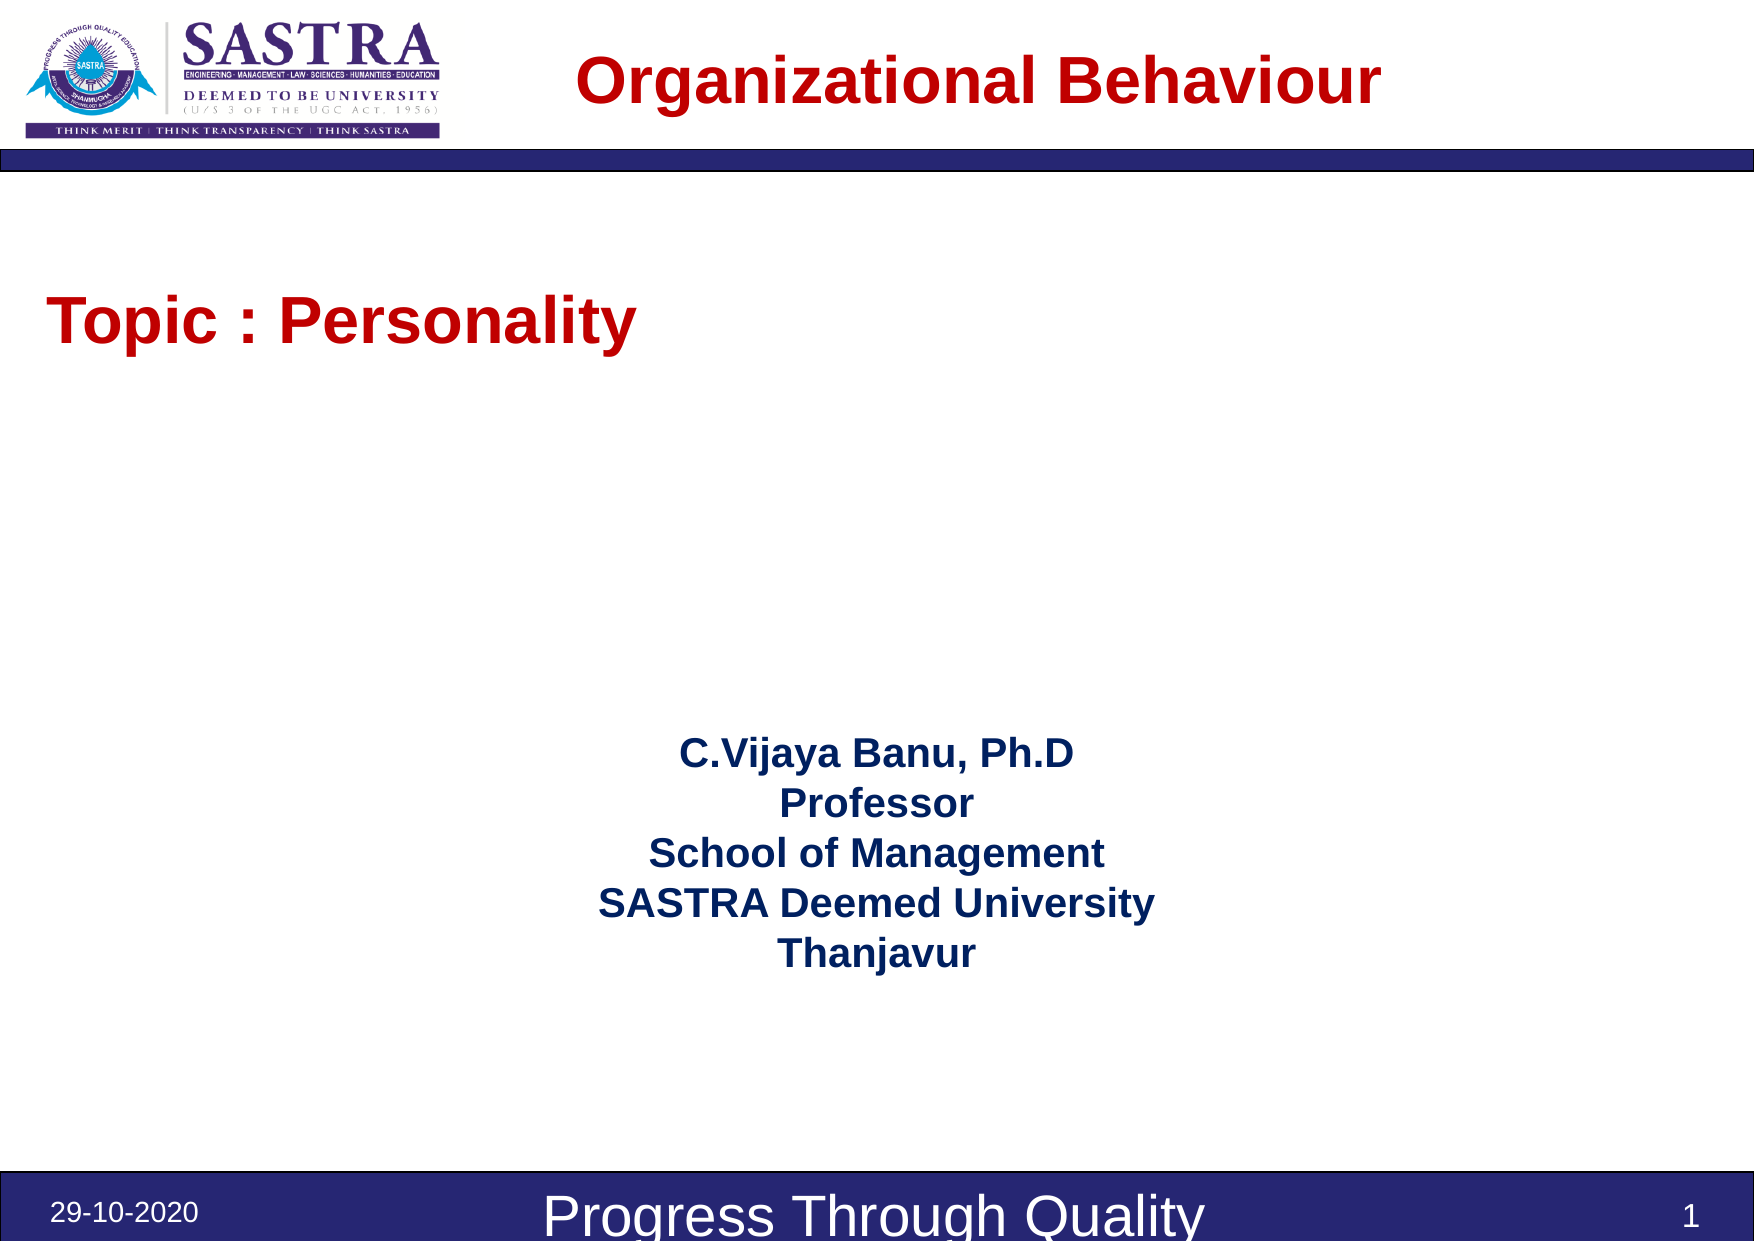

# Organizational Behaviour

Topic : Personality

C.Vijaya Banu, Ph.D
Professor
School of Management
SASTRA Deemed University
Thanjavur

29-10-2020
1